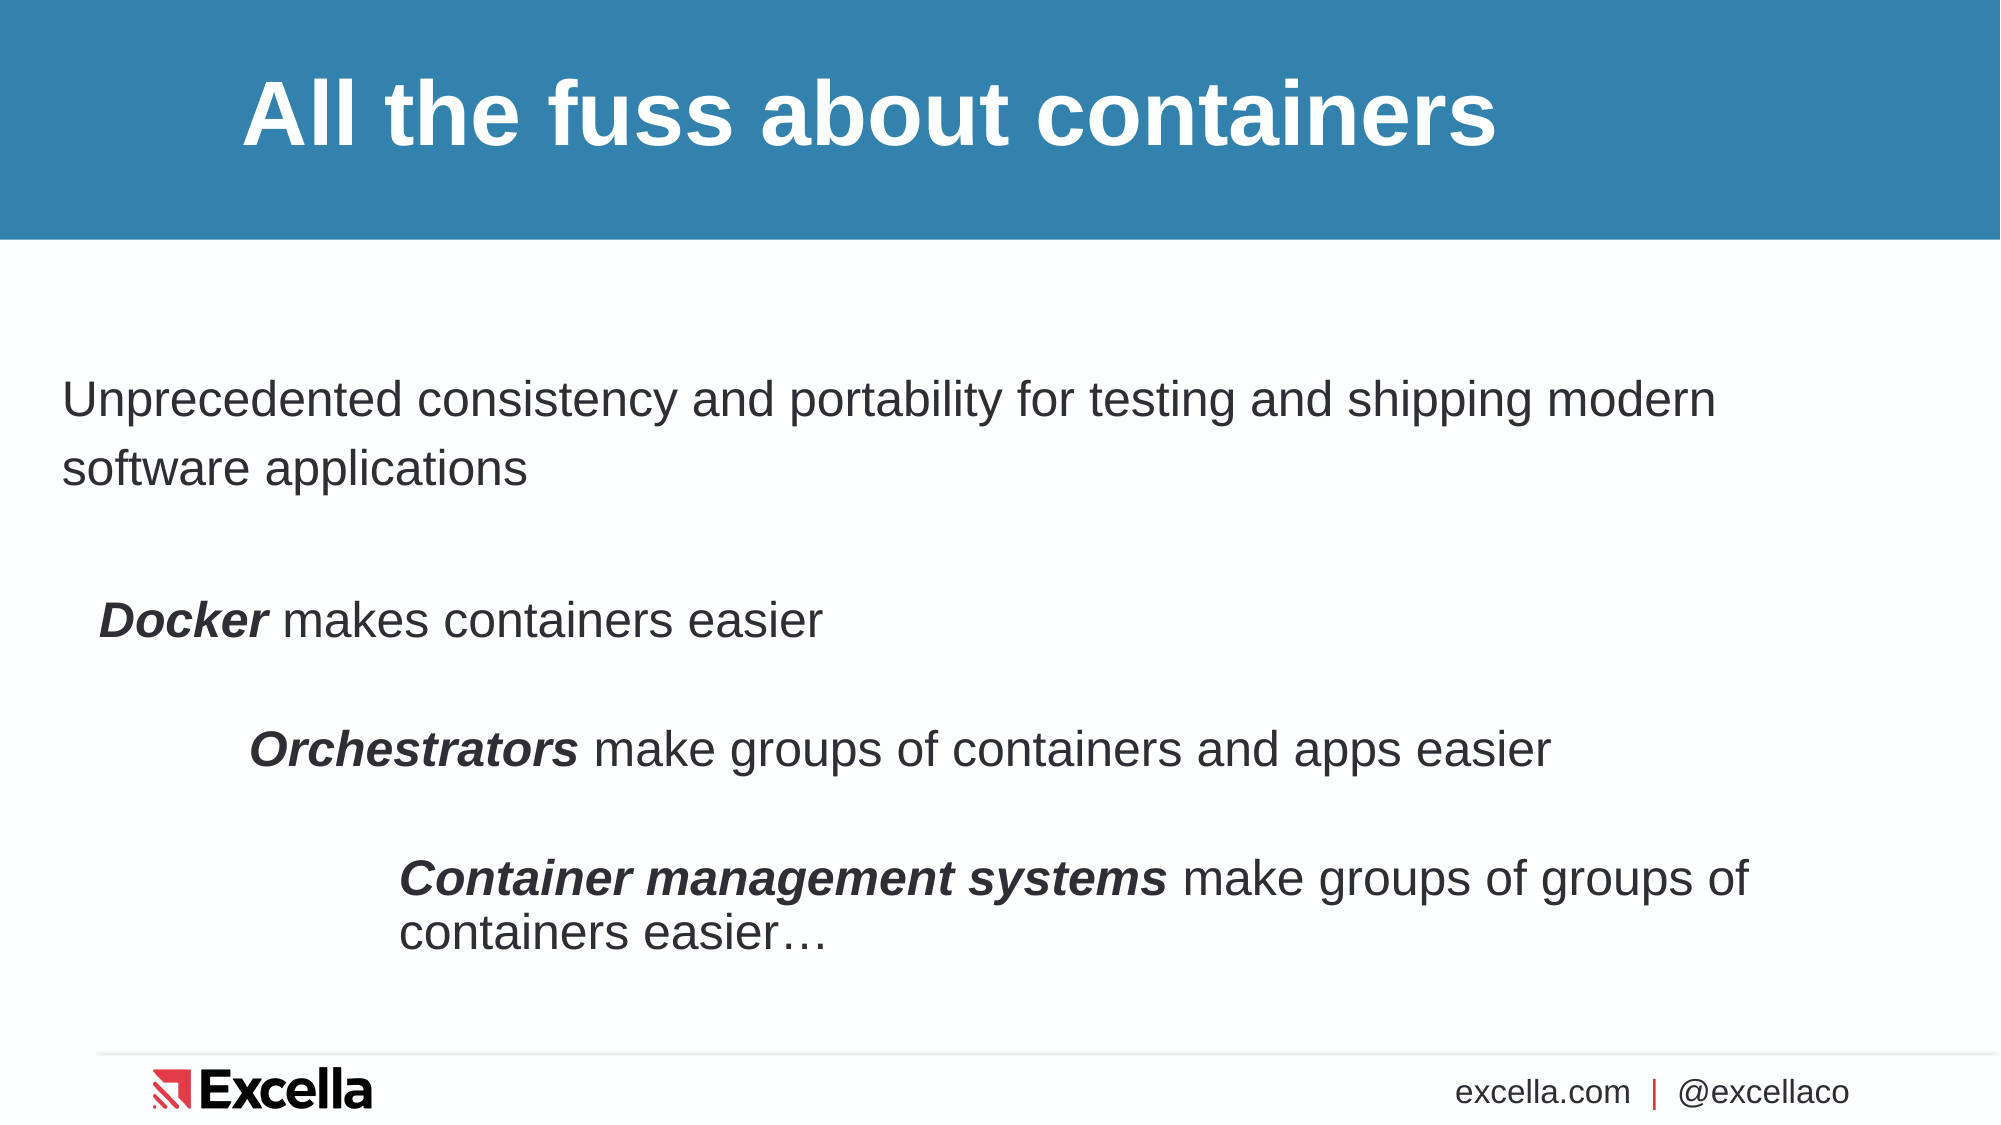

# All the fuss about containers
Unprecedented consistency and portability for testing and shipping modern software applications

Docker makes containers easier

	Orchestrators make groups of containers and apps easier

		Container management systems make groups of groups of 			containers easier…